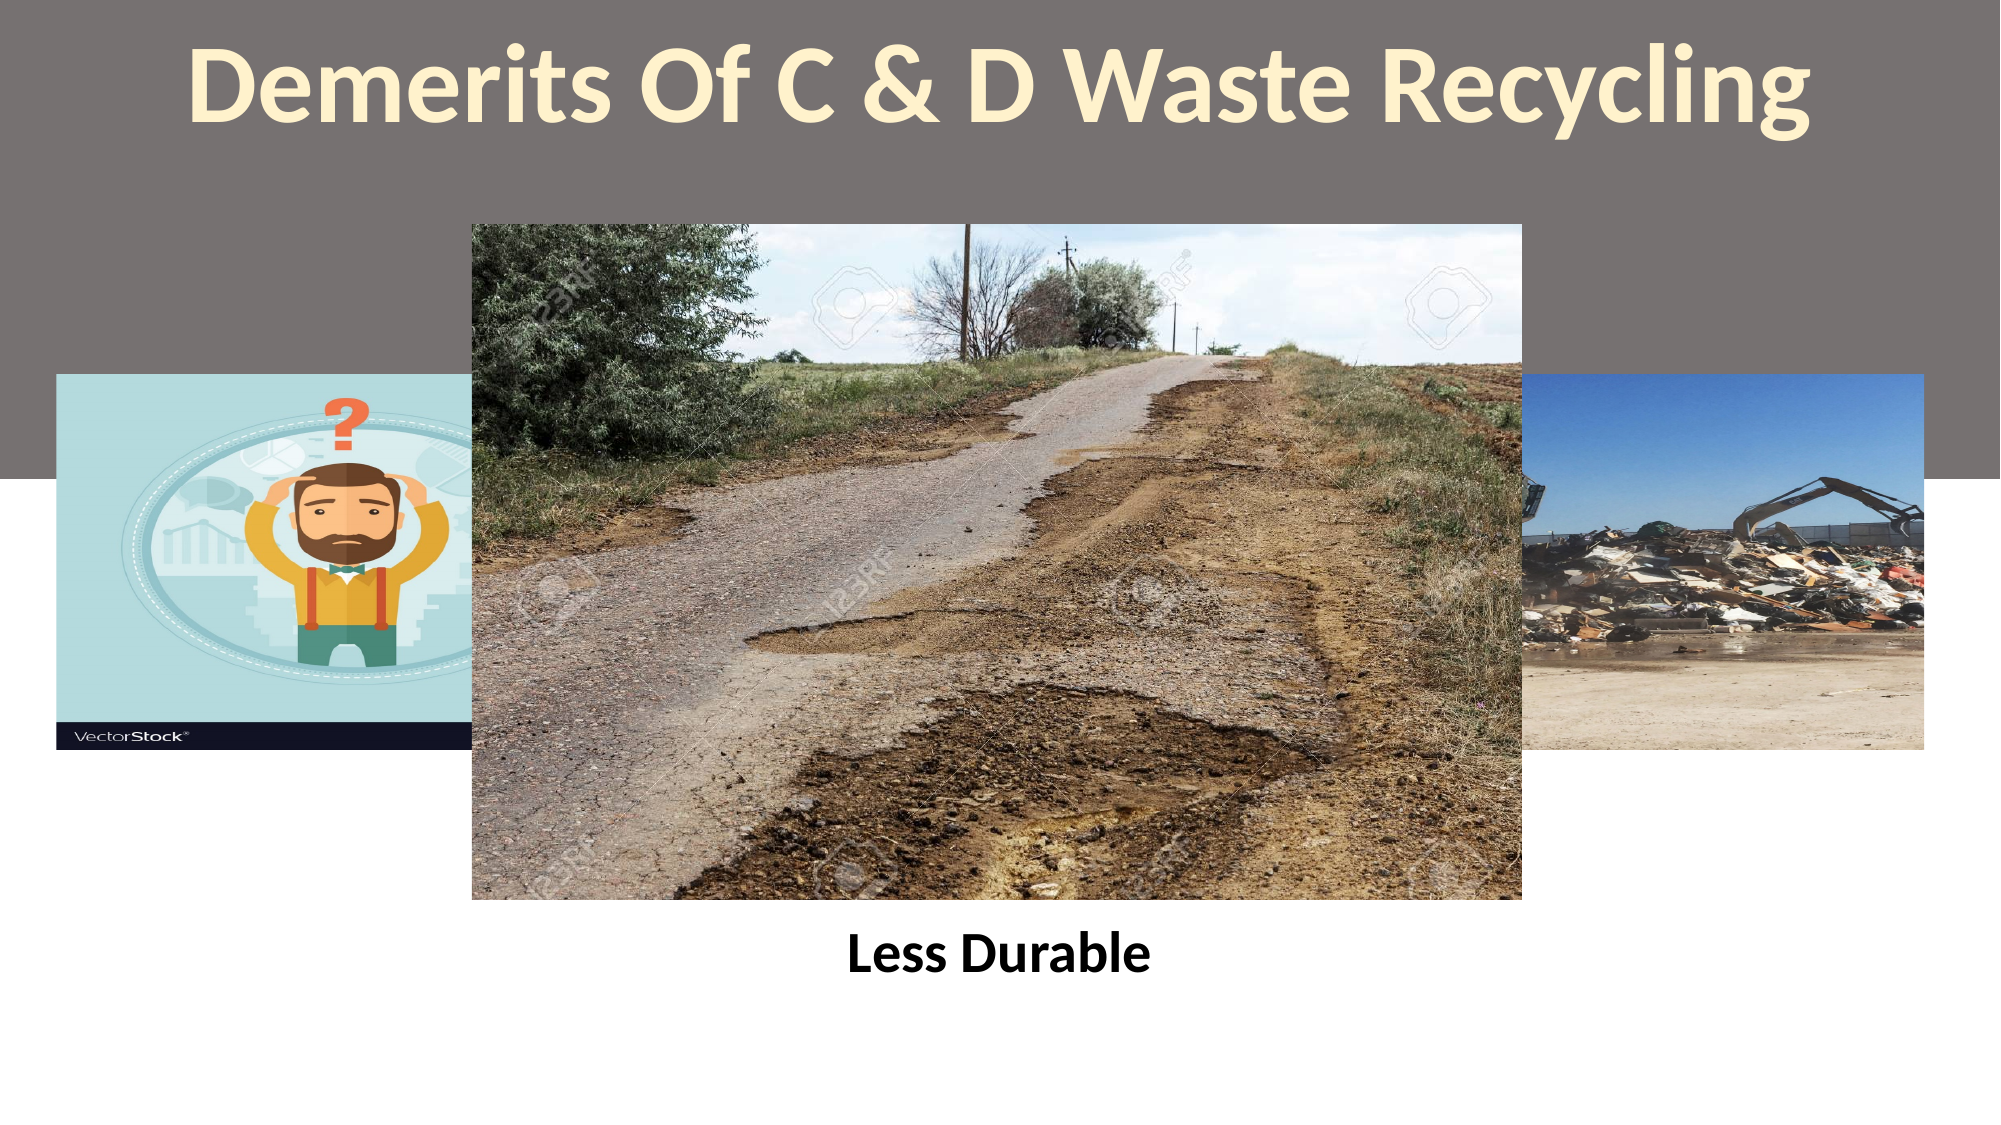

Demerits Of C & D Waste Recycling

Less Durable